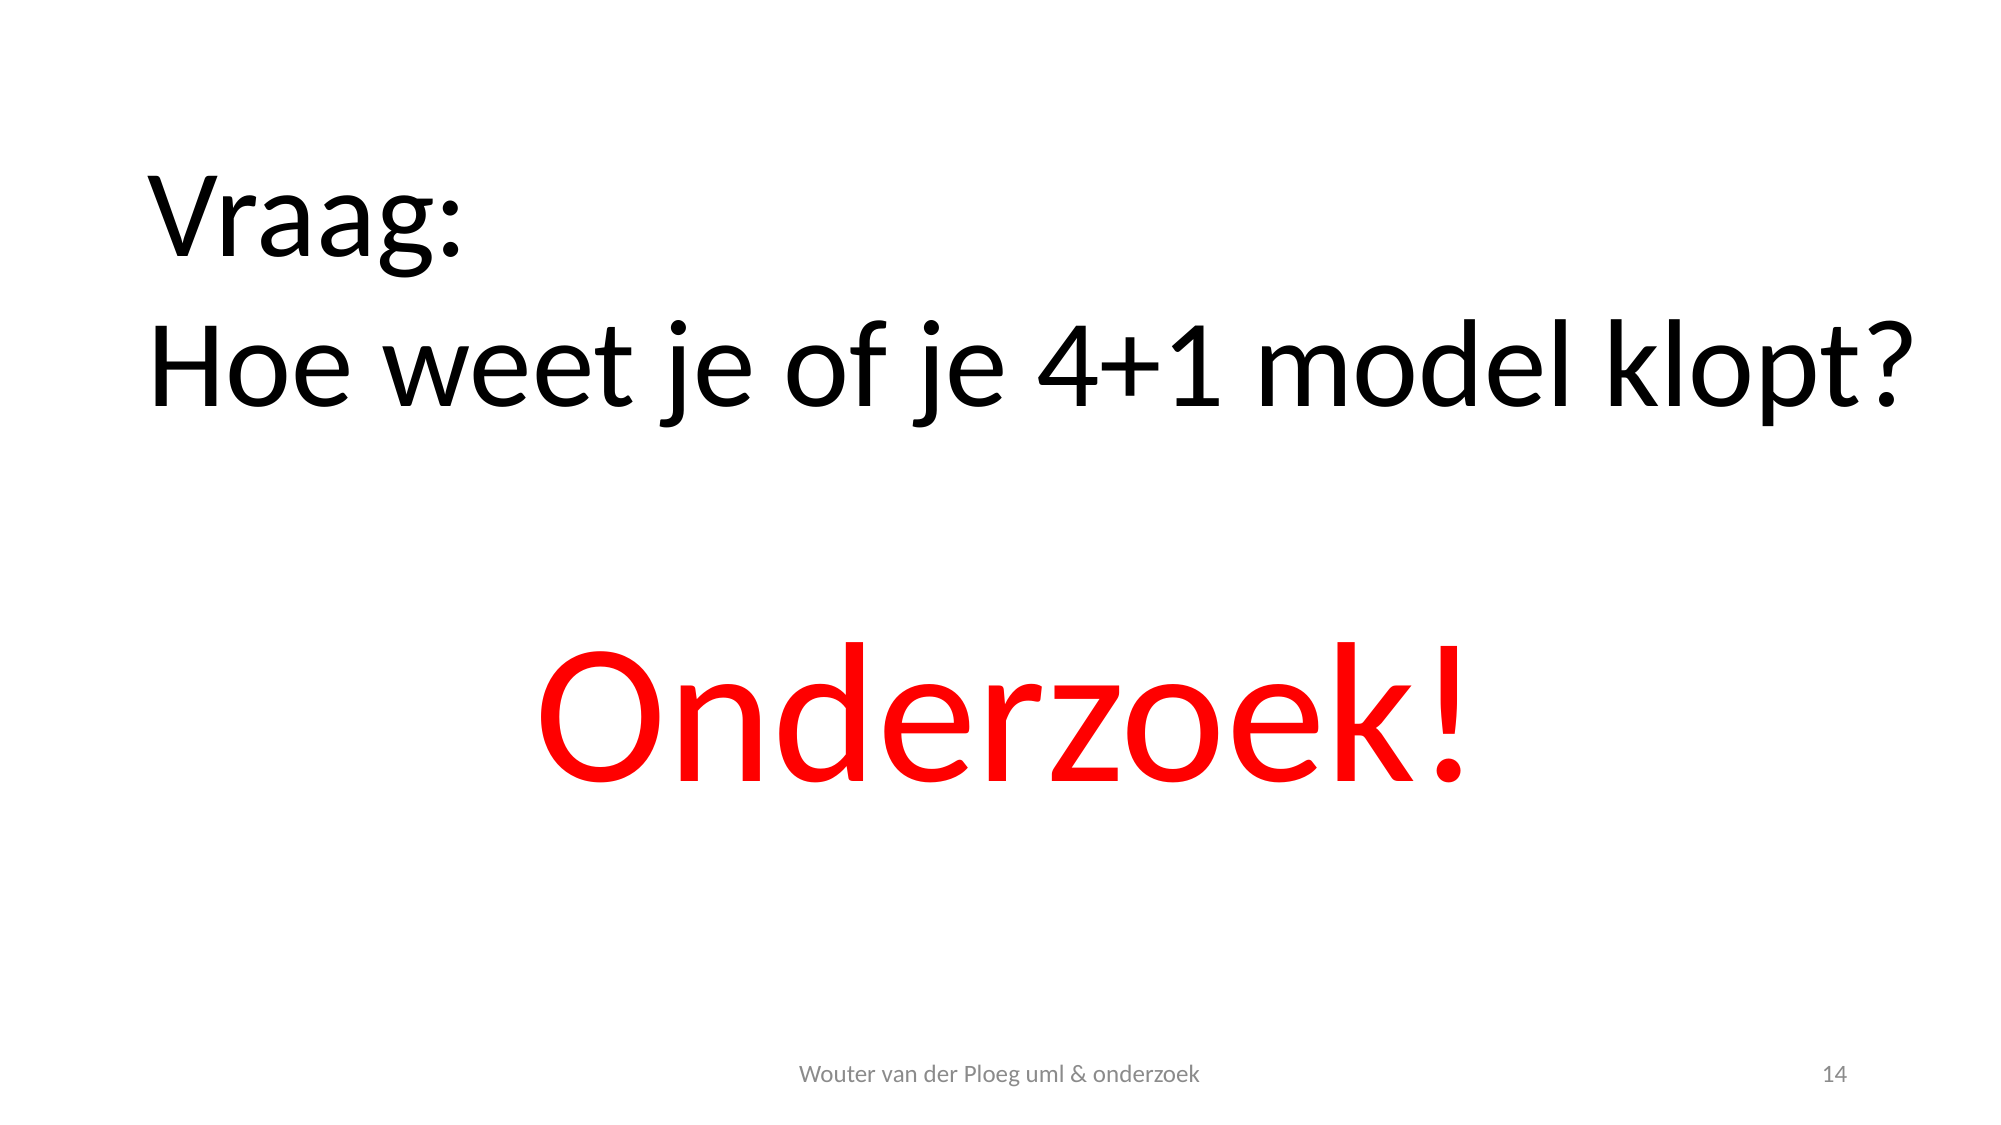

Vraag:
Hoe weet je of je 4+1 model klopt?
Onderzoek!
Wouter van der Ploeg uml & onderzoek
14